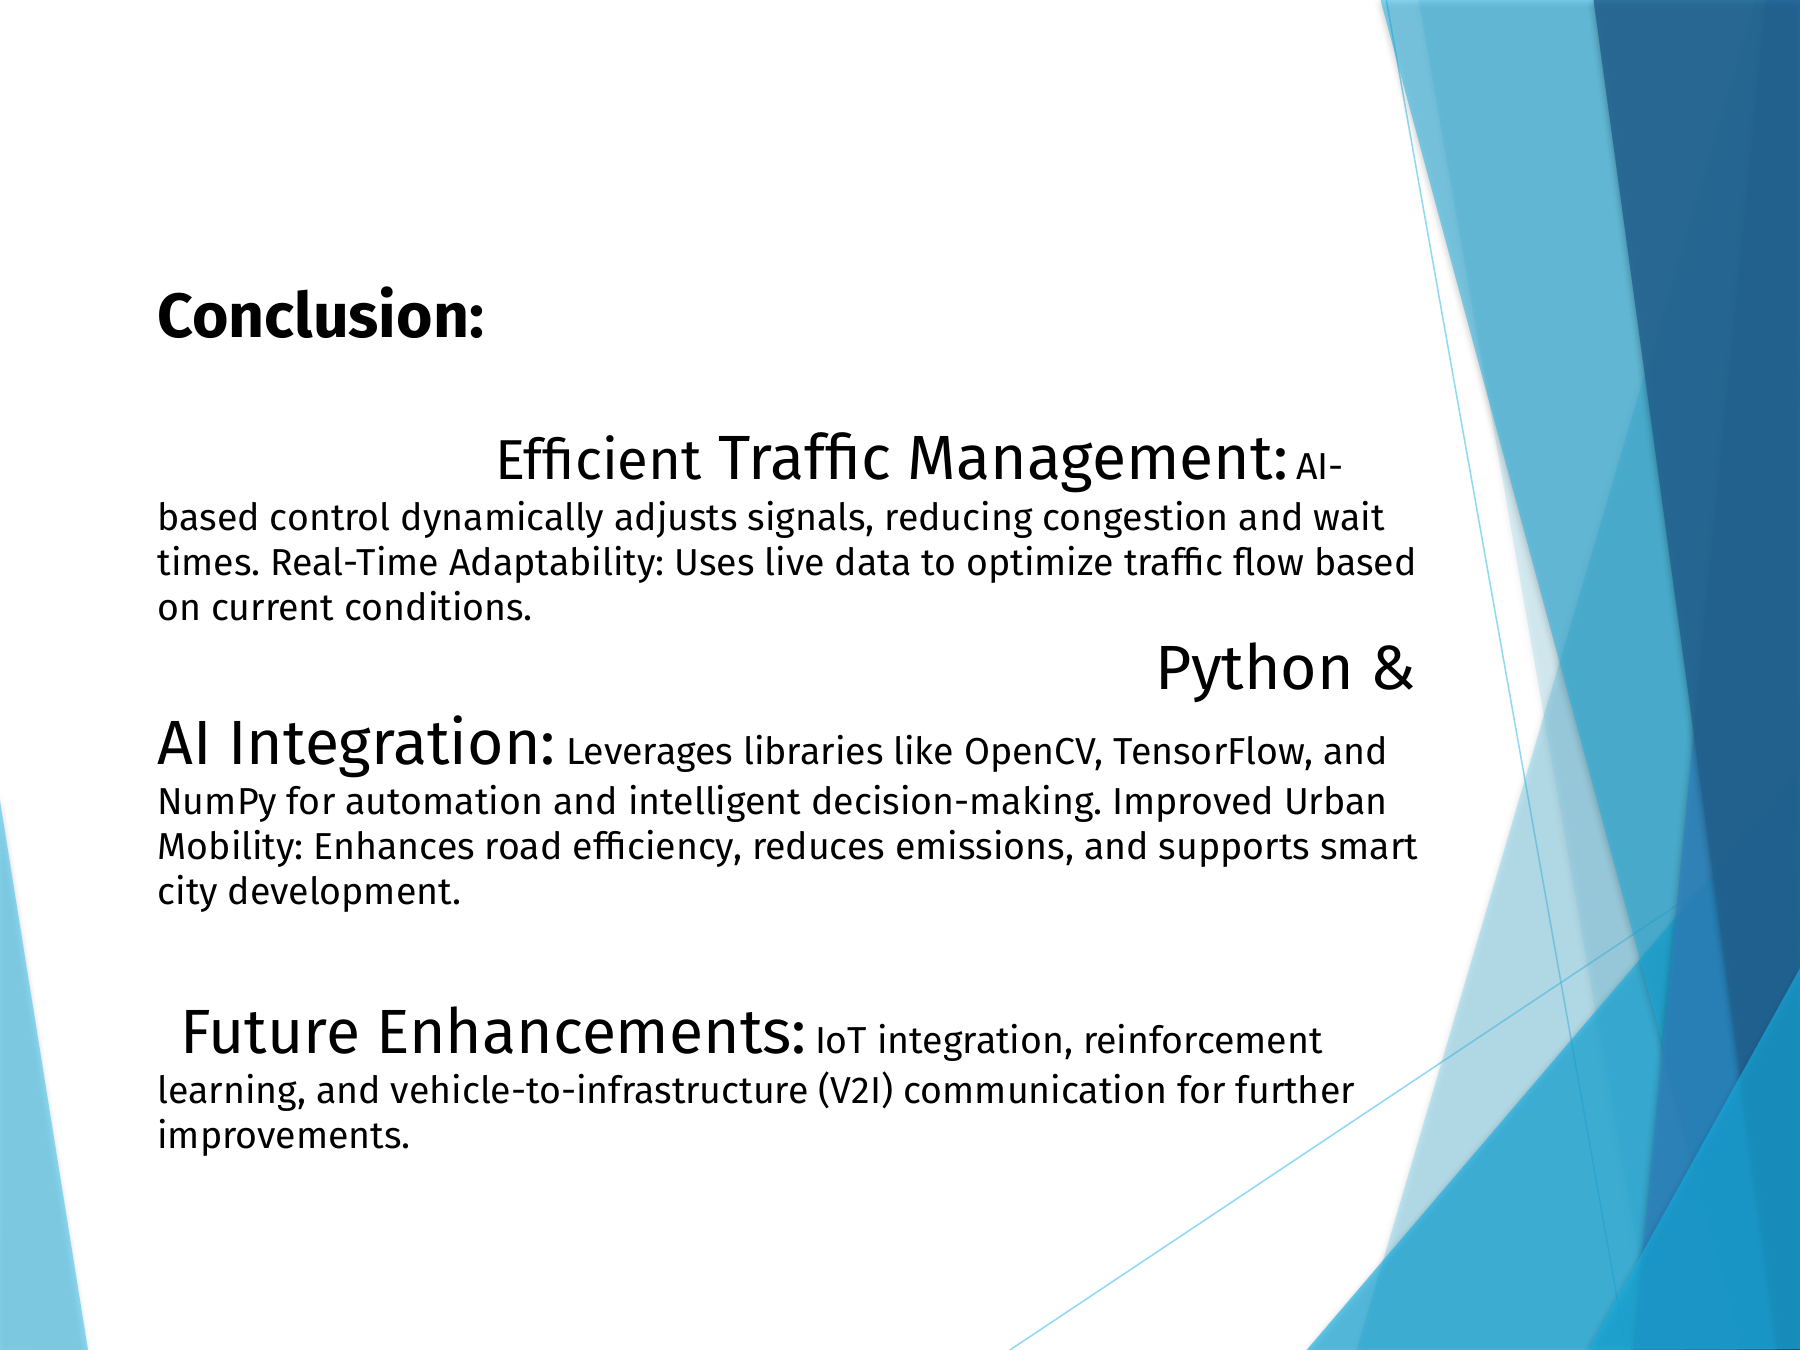

Conclusion:

                                                                                                                                                                                                                         Efficient Traffic Management: AI-based control dynamically adjusts signals, reducing congestion and wait times. Real-Time Adaptability: Uses live data to optimize traffic flow based on current conditions.
                                                                                                                             Python & AI Integration: Leverages libraries like OpenCV, TensorFlow, and NumPy for automation and intelligent decision-making. Improved Urban Mobility: Enhances road efficiency, reduces emissions, and supports smart city development.

   Future Enhancements: IoT integration, reinforcement learning, and vehicle-to-infrastructure (V2I) communication for further improvements.